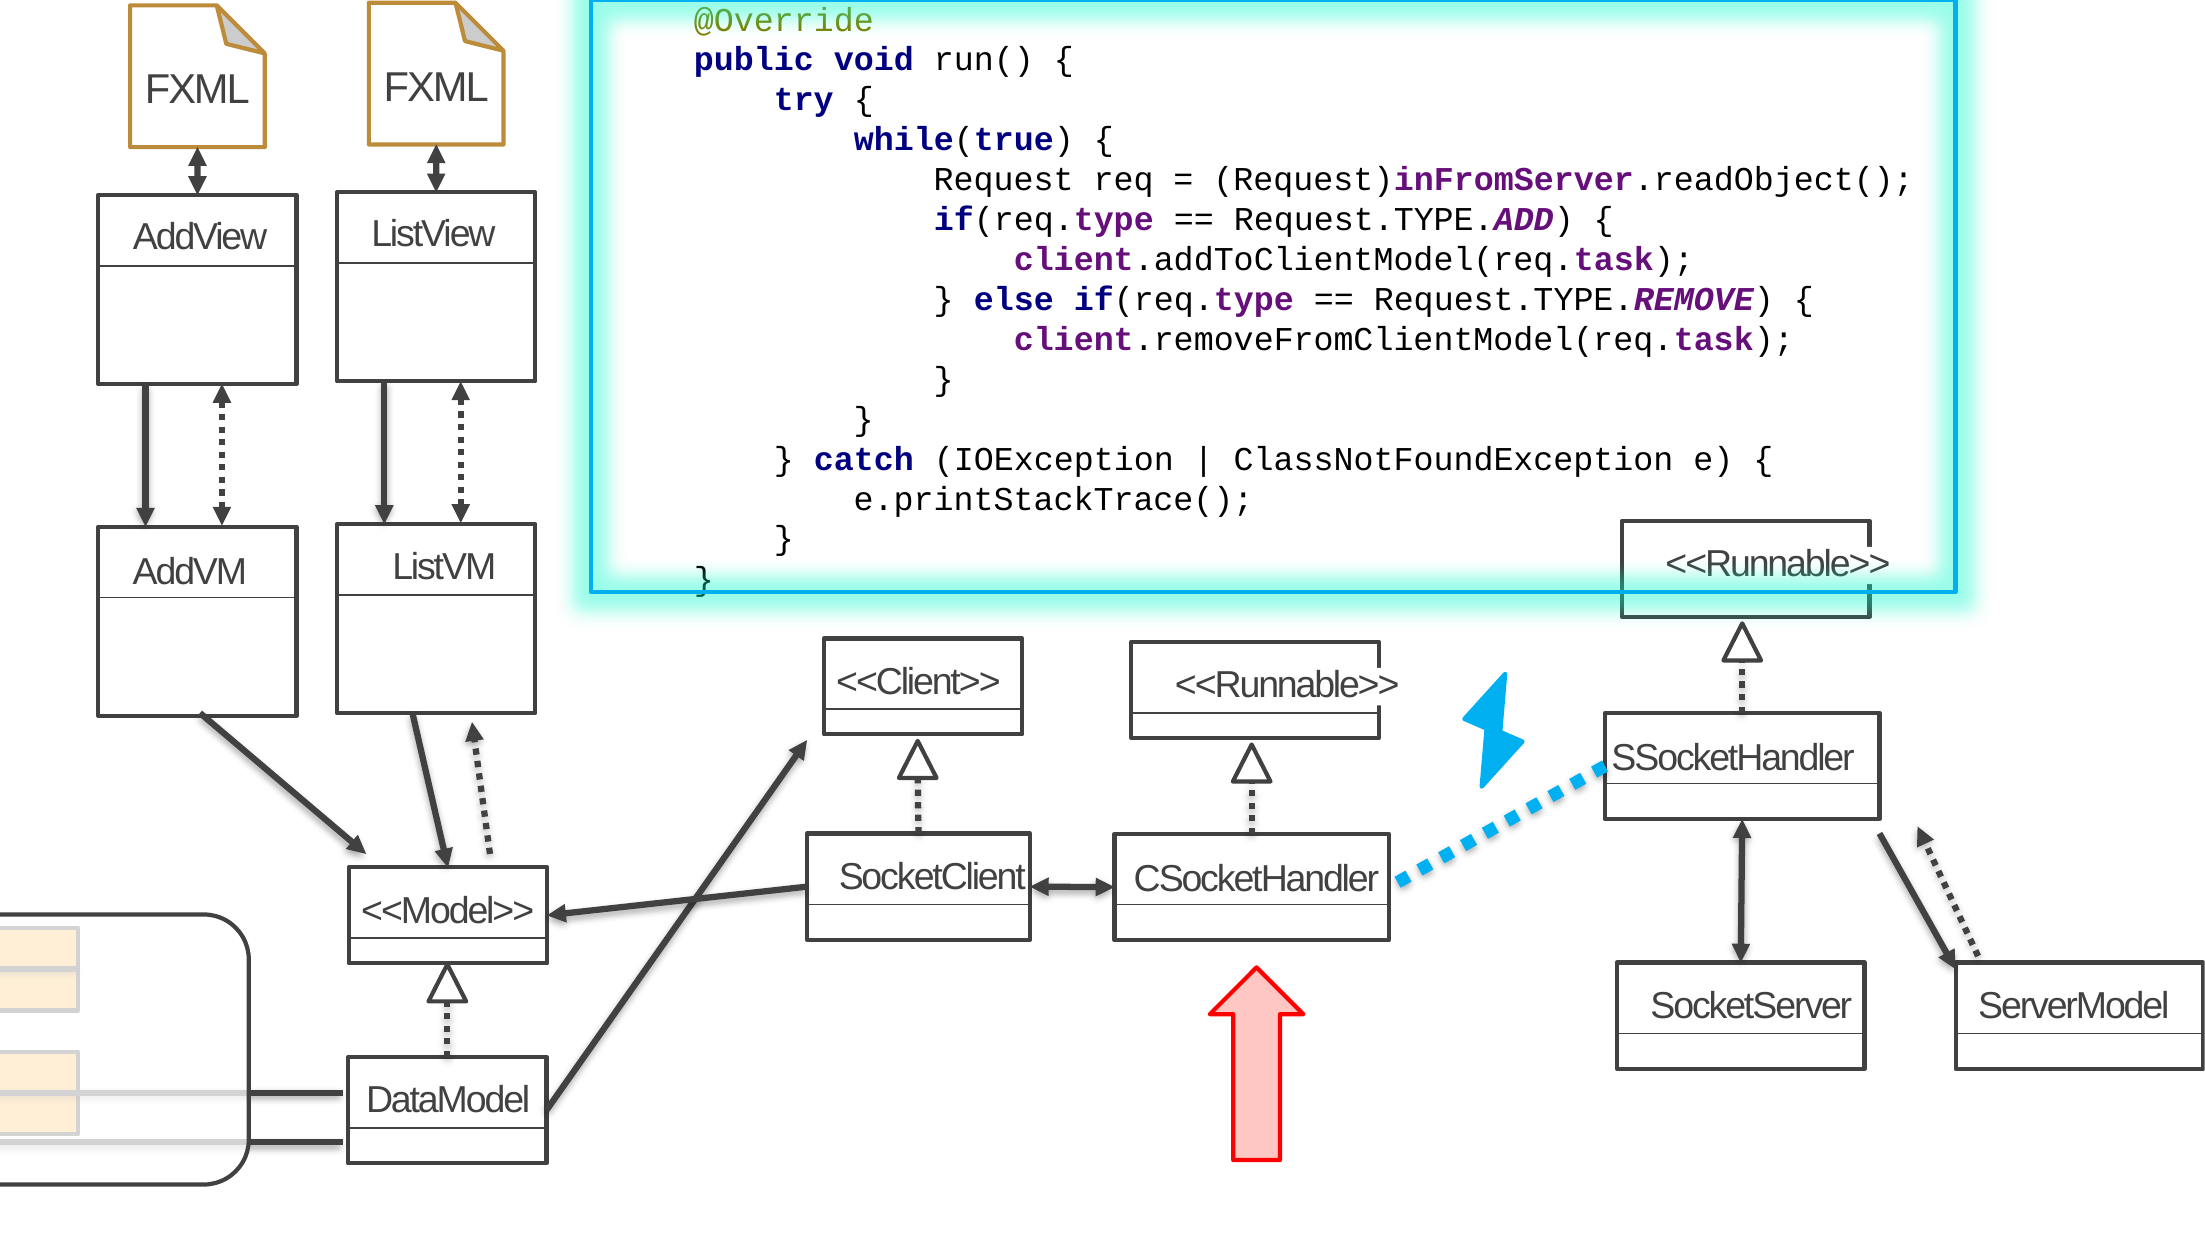

public class ClientSocketHandler implements Runnable {
    private ObjectOutputStream outToServer;
    private ObjectInputStream inFromServer;
    private SocketClient client;
    public ClientSocketHandler(ObjectOutputStream outToServer,
          ObjectInputStream inFromServer, SocketClient _client) {
        client = _client;
        this.outToServer = outToServer;
        this.inFromServer = inFromServer;
    }
    @Override
    public void run() {
        try {
            while(true) {
                Request req = (Request)inFromServer.readObject();
                if(req.type == Request.TYPE.ADD) {
                    client.addToClientModel(req.task);
                } else if(req.type == Request.TYPE.REMOVE) {
                    client.removeFromClientModel(req.task);
                }
            }
        } catch (IOException | ClassNotFoundException e) {
            e.printStackTrace();
        }
    }
    public void sendToServer(Request.TYPE type, Task task) {
        try {
            outToServer.writeObject(new Request(type, task));
        } catch (IOException e) {
            e.printStackTrace();
        }
    }
}

FXML

FXML

ListView

AddView

<<Runnable>>

ListVM

AddVM

<<Client>>

<<Runnable>>

SSocketHandler

SocketClient

CSocketHandler

<<Model>>

SocketServer

ServerModel

DataModel